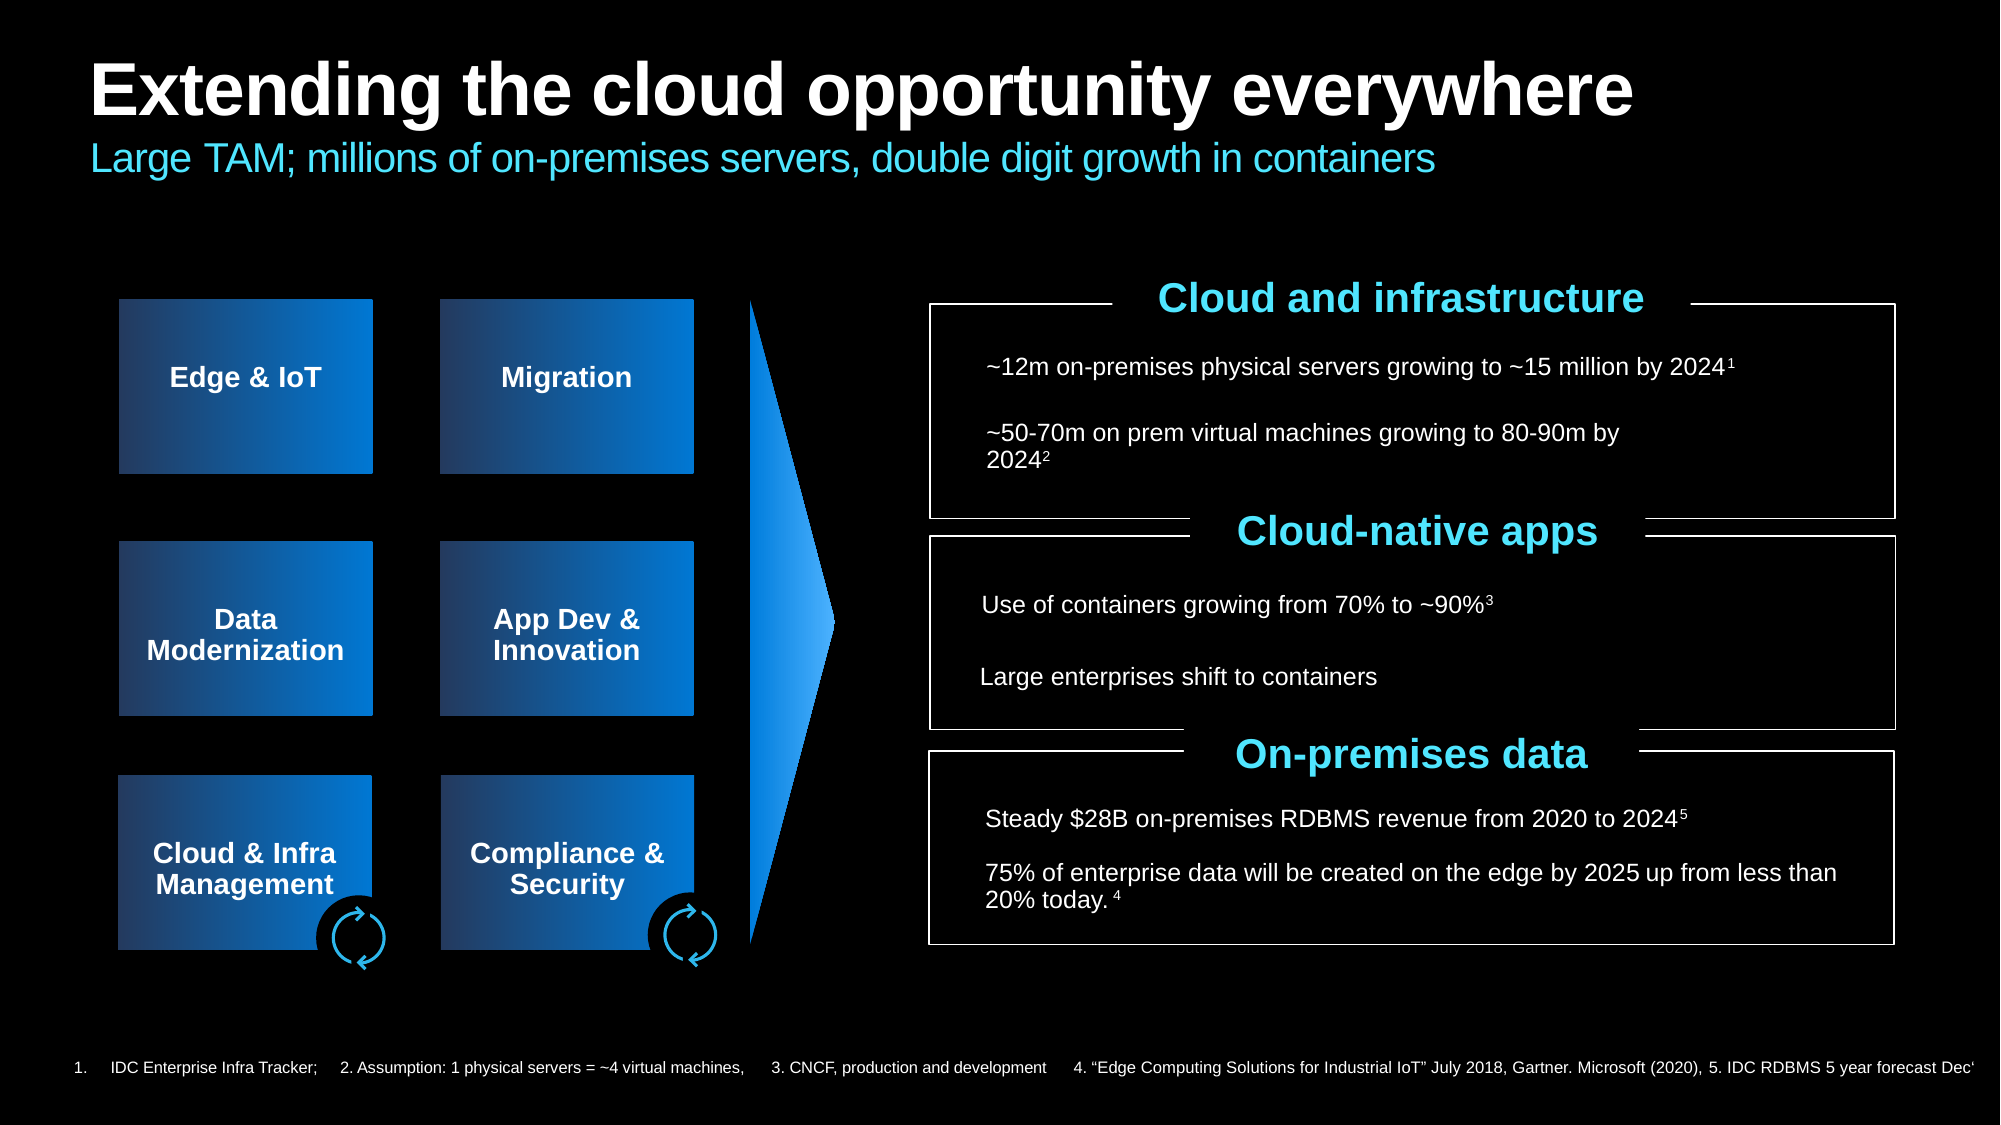

Extending the cloud opportunity everywhere
Large TAM; millions of on-premises servers, double digit growth in containers
Cloud and infrastructure

~12m on-premises physical servers growing to ~15 million by 20241
~50-70m on prem virtual machines growing to 80-90m by 20242

Cloud-native apps

Use of containers growing from 70% to ~90%3
Large enterprises shift to containers
On-premises data

Steady $28B on-premises RDBMS revenue from 2020 to 20245

75% of enterprise data will be created on the edge by 2025 up from less than 20% today. 4

Edge & IoT

Migration

Data Modernization

App Dev & Innovation

6

Cloud & Infra Management

Compliance & Security

IDC Enterprise Infra Tracker;     2. Assumption: 1 physical servers = ~4 virtual machines,      3. CNCF, production and development      4. “Edge Computing Solutions for Industrial IoT” July 2018, Gartner. Microsoft (2020), 5. IDC RDBMS 5 year forecast Dec‘